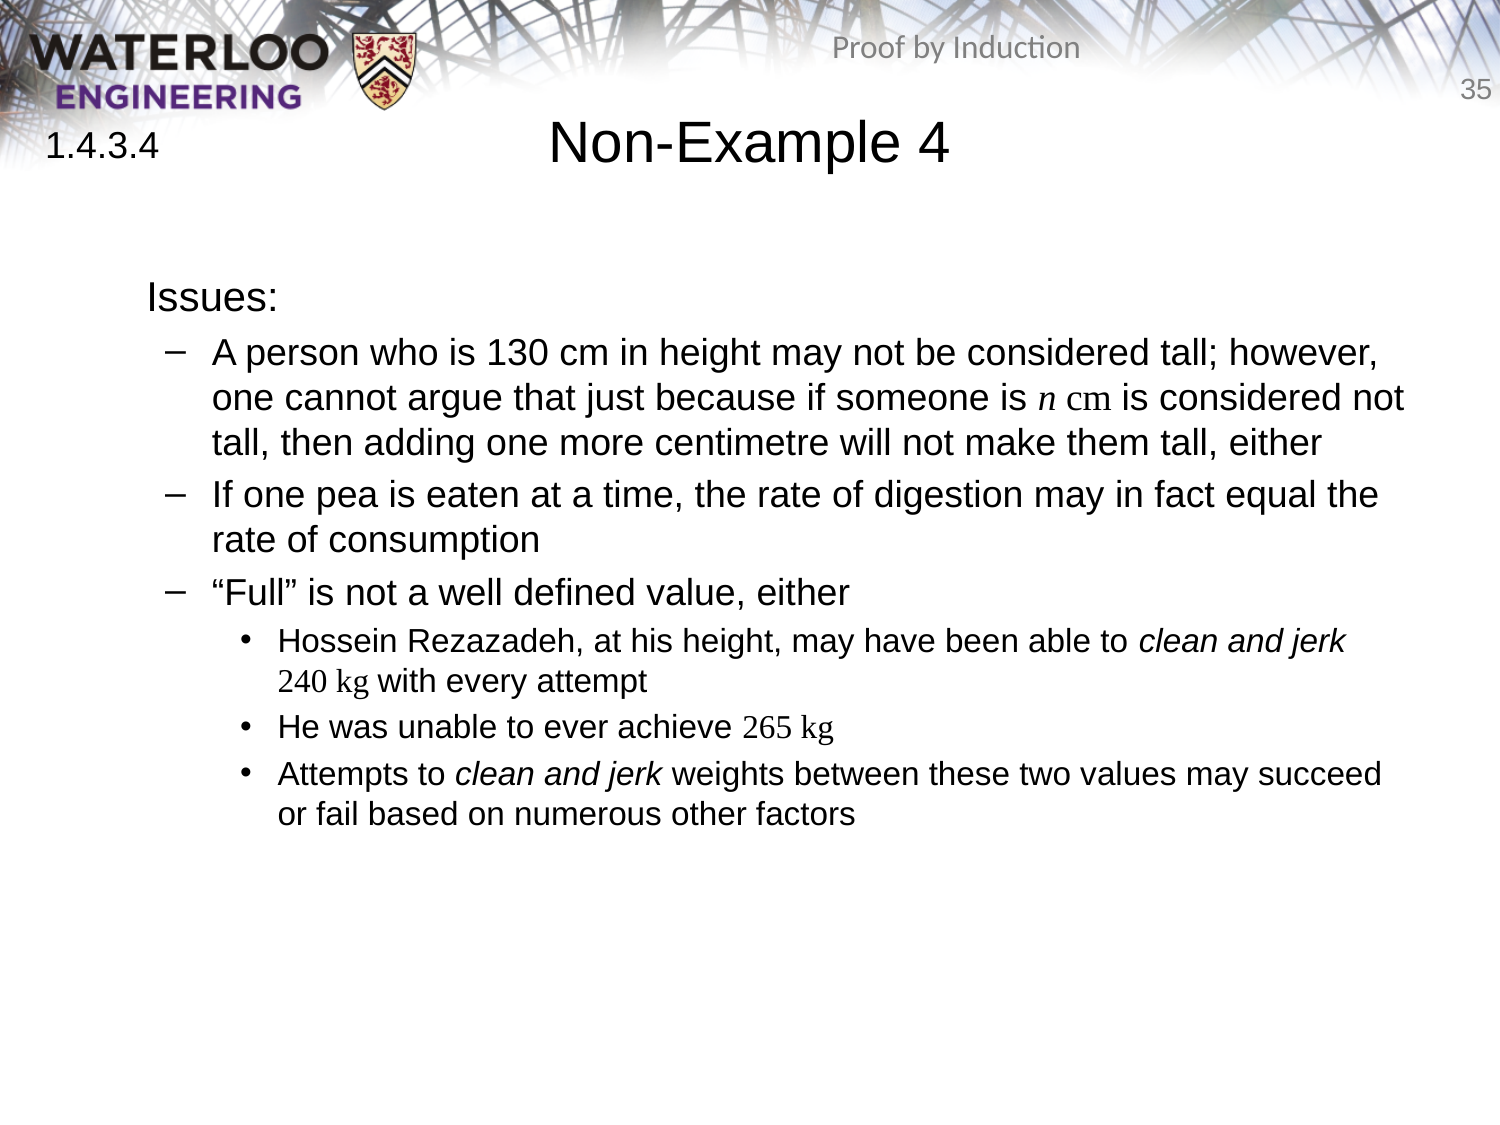

# Non-Example 4
1.4.3.4
	Issues:
A person who is 130 cm in height may not be considered tall; however, one cannot argue that just because if someone is n cm is considered not tall, then adding one more centimetre will not make them tall, either
If one pea is eaten at a time, the rate of digestion may in fact equal the rate of consumption
“Full” is not a well defined value, either
Hossein Rezazadeh, at his height, may have been able to clean and jerk
240 kg with every attempt
He was unable to ever achieve 265 kg
Attempts to clean and jerk weights between these two values may succeed or fail based on numerous other factors